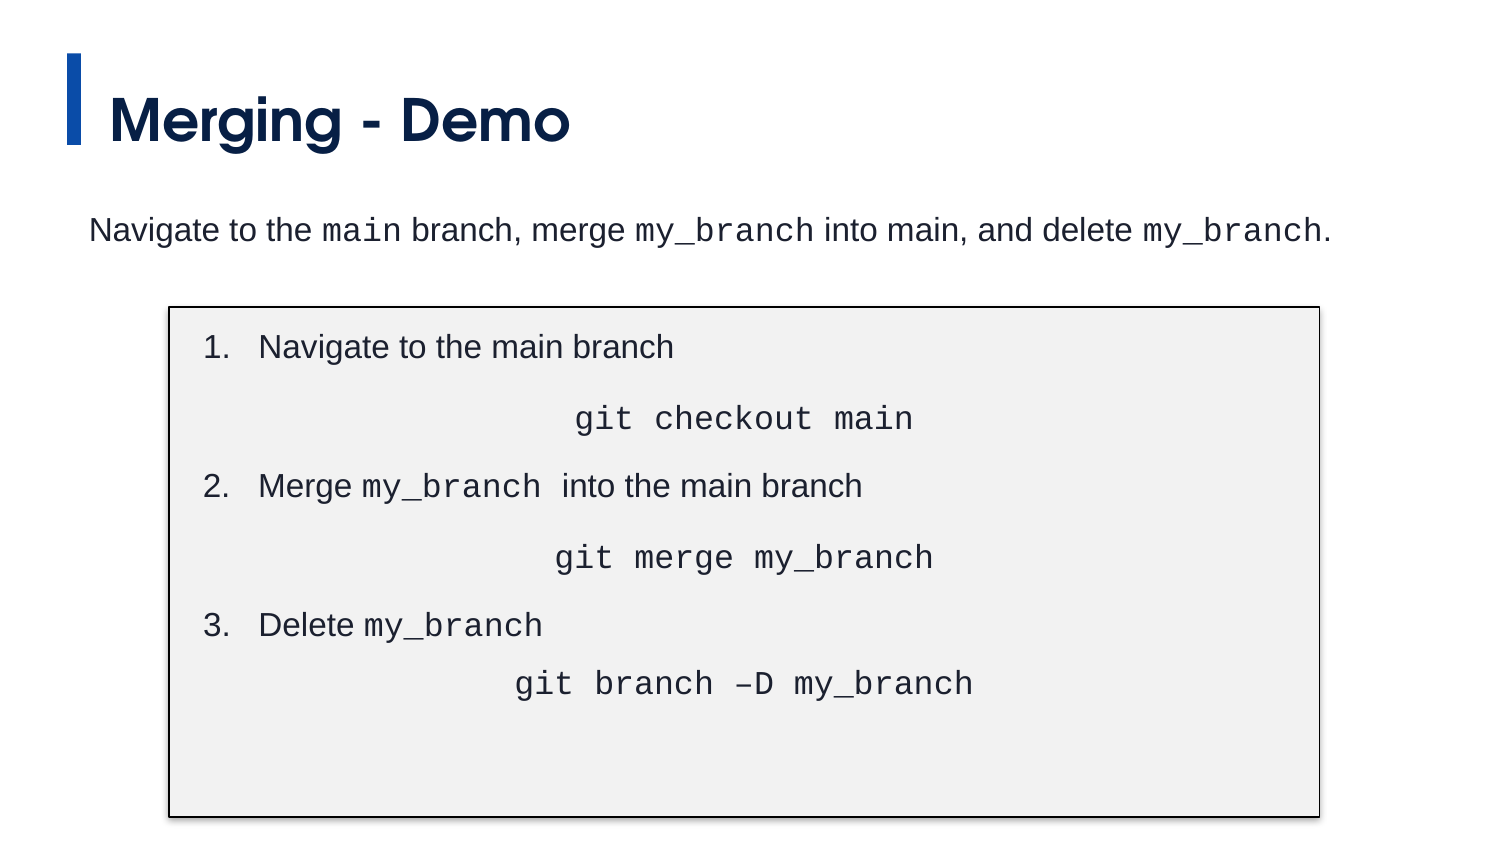

Merging - Demo

Navigate to the main branch, merge my_branch into main, and delete my_branch.

1.   Navigate to the main branch
git checkout main
2.   Merge my_branch into the main branch
git merge my_branch
3.   Delete my_branch
git branch –D my_branch